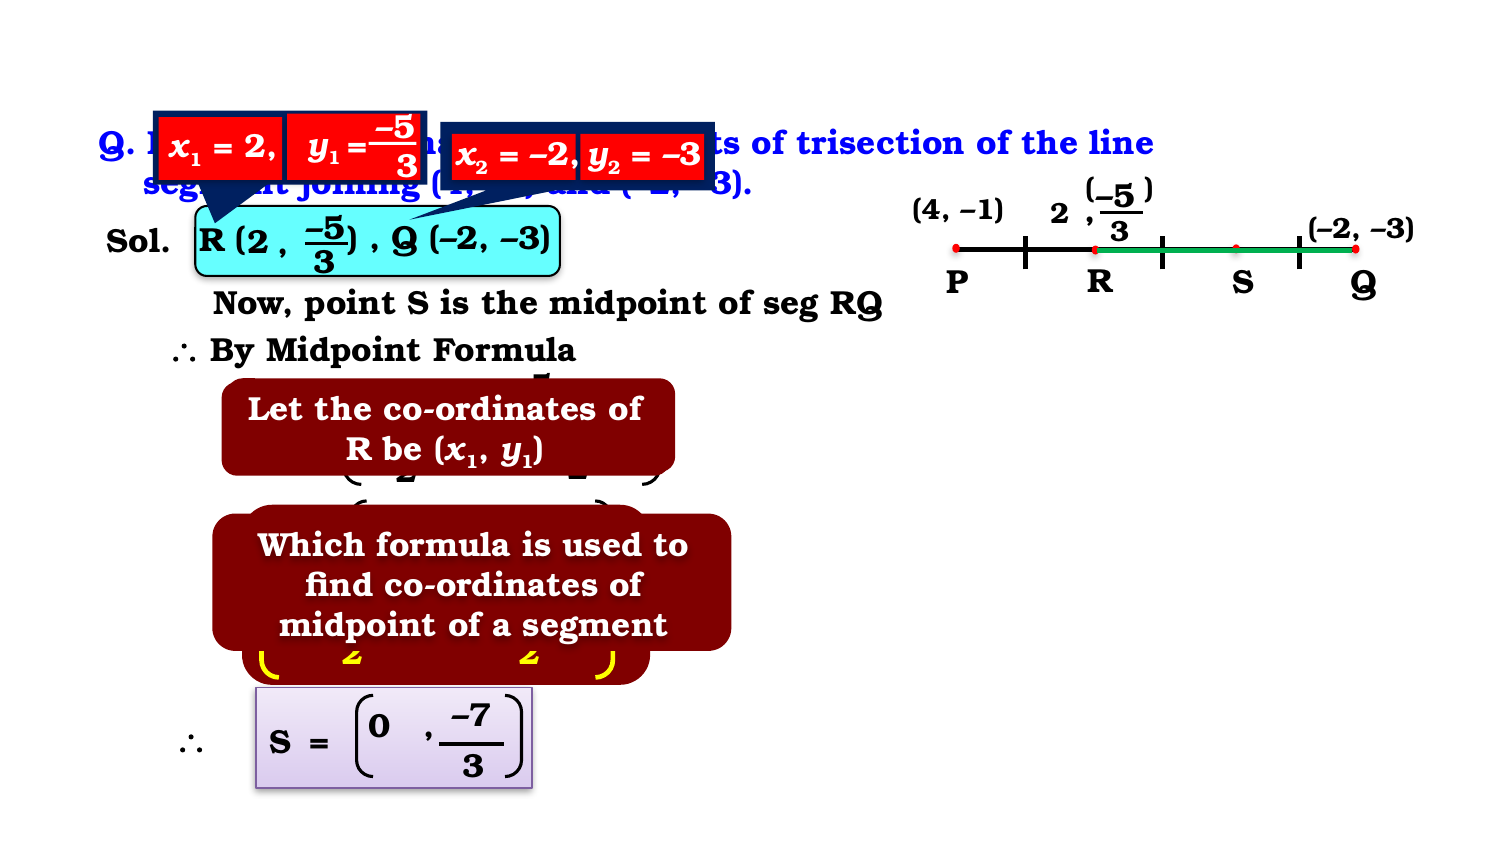

–5
y1 =
3

Q. Find the coordinates of the points of trisection of the line
    segment joining (4, –1) and (–2, –3).
x1 = 2,

x2 = –2,
y2 = –3

  (     )
–5
,
2
3
(4, –1)
(–2, –3)

R
P
S
Q
–5
2
,
3
  (         )

, Q (–2, –3)
R
Sol.
Now, point S is the midpoint of seg RQ
∴
By Midpoint Formula
–5
3
–
3
Let the co-ordinates of Q be (x2, y2)

Let the co-ordinates of R be (x1, y1)

2
–
2
S
,
=
2
2
0
–5
9

–

Mid-Point Formula
x1
x2
+
,
2
y1
y2
+
2

,
=

Which formula is used to find co-ordinates of midpoint of a segment
2
6

–14

0
,
=
6
–7

0
,
∴
=
S
3